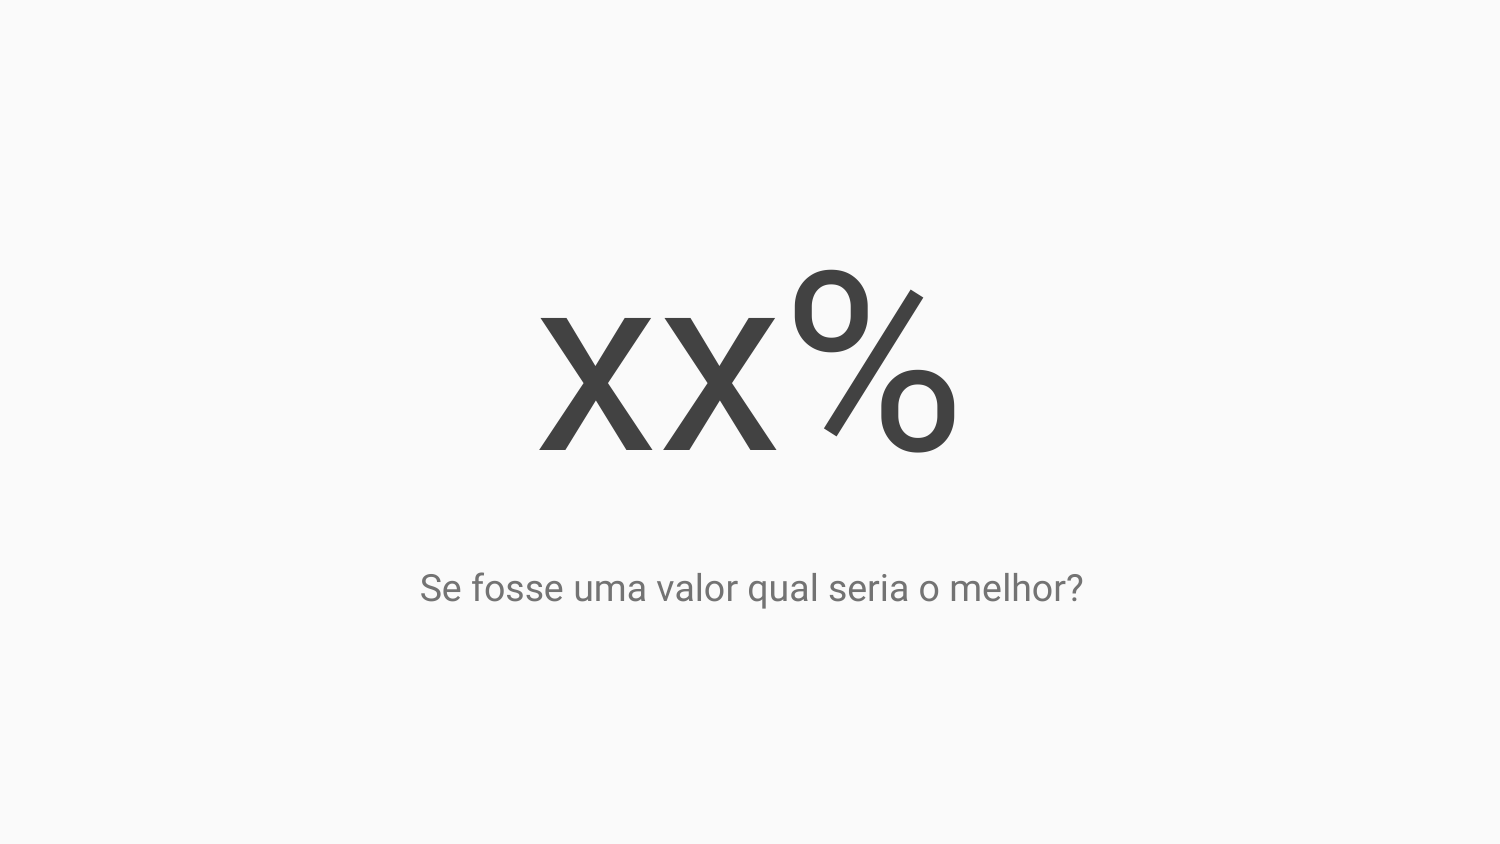

# xx%
Se fosse uma valor qual seria o melhor?